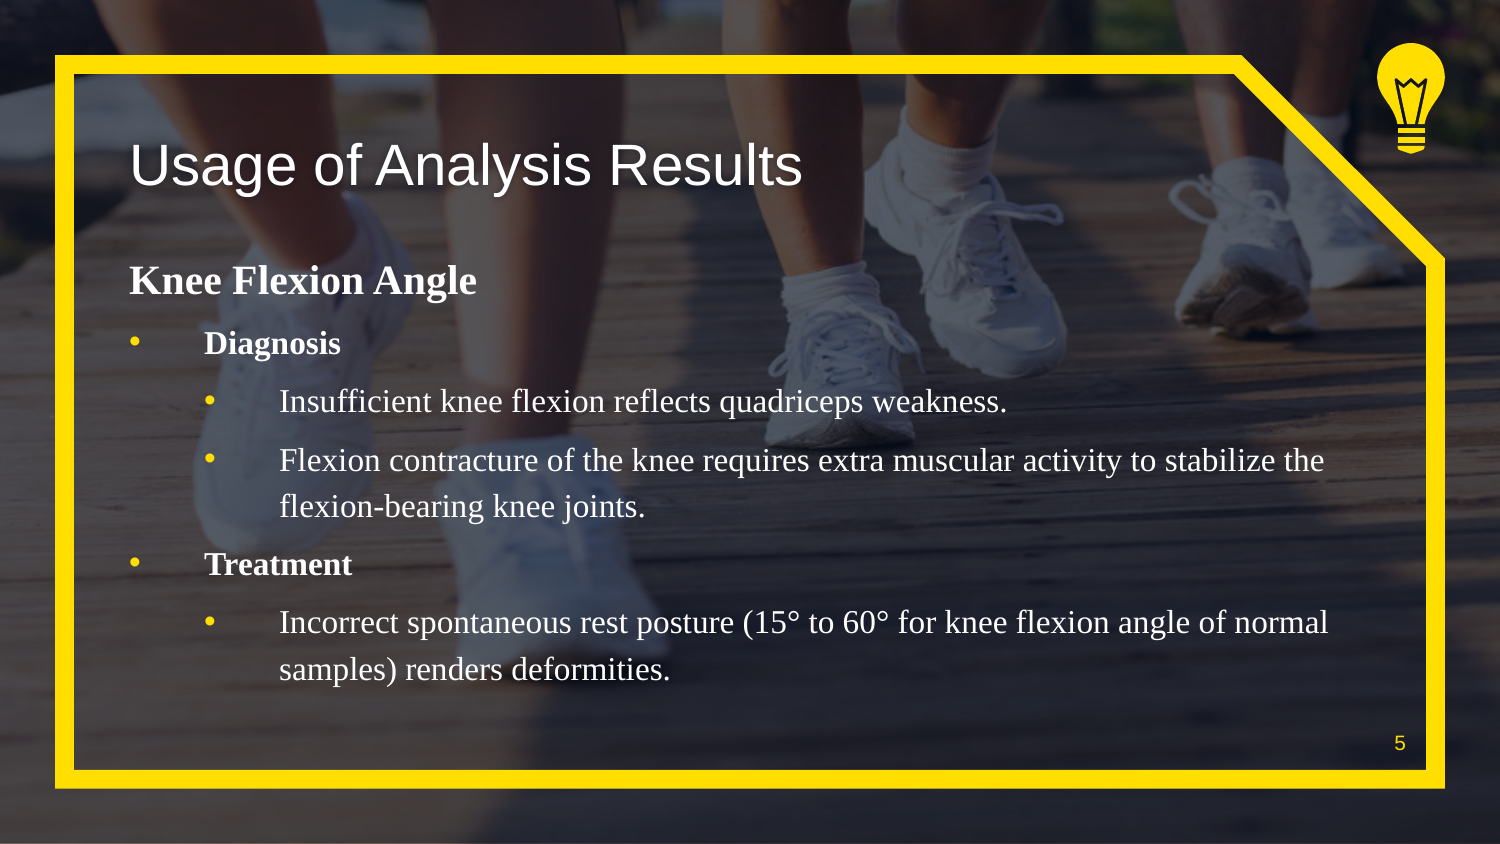

# Usage of Analysis Results
Knee Flexion Angle
Diagnosis
Insufficient knee flexion reflects quadriceps weakness.
Flexion contracture of the knee requires extra muscular activity to stabilize the flexion-bearing knee joints.
Treatment
Incorrect spontaneous rest posture (15° to 60° for knee flexion angle of normal samples) renders deformities.
5